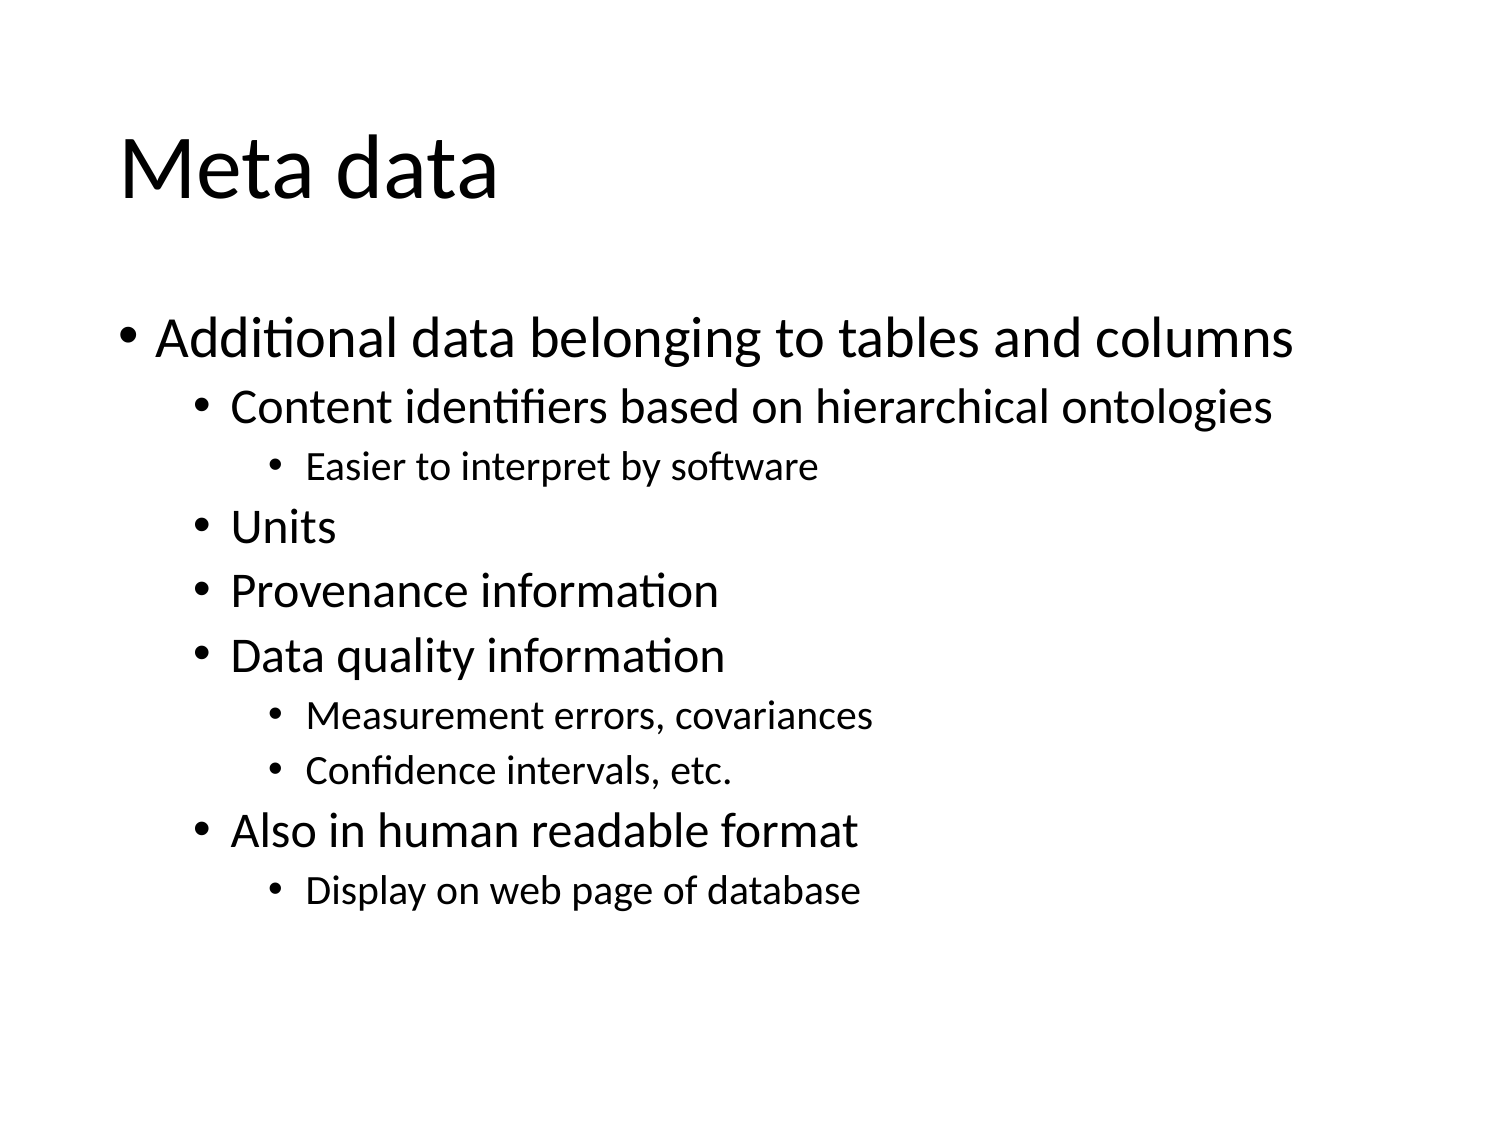

# Meta data
Additional data belonging to tables and columns
Content identifiers based on hierarchical ontologies
Easier to interpret by software
Units
Provenance information
Data quality information
Measurement errors, covariances
Confidence intervals, etc.
Also in human readable format
Display on web page of database